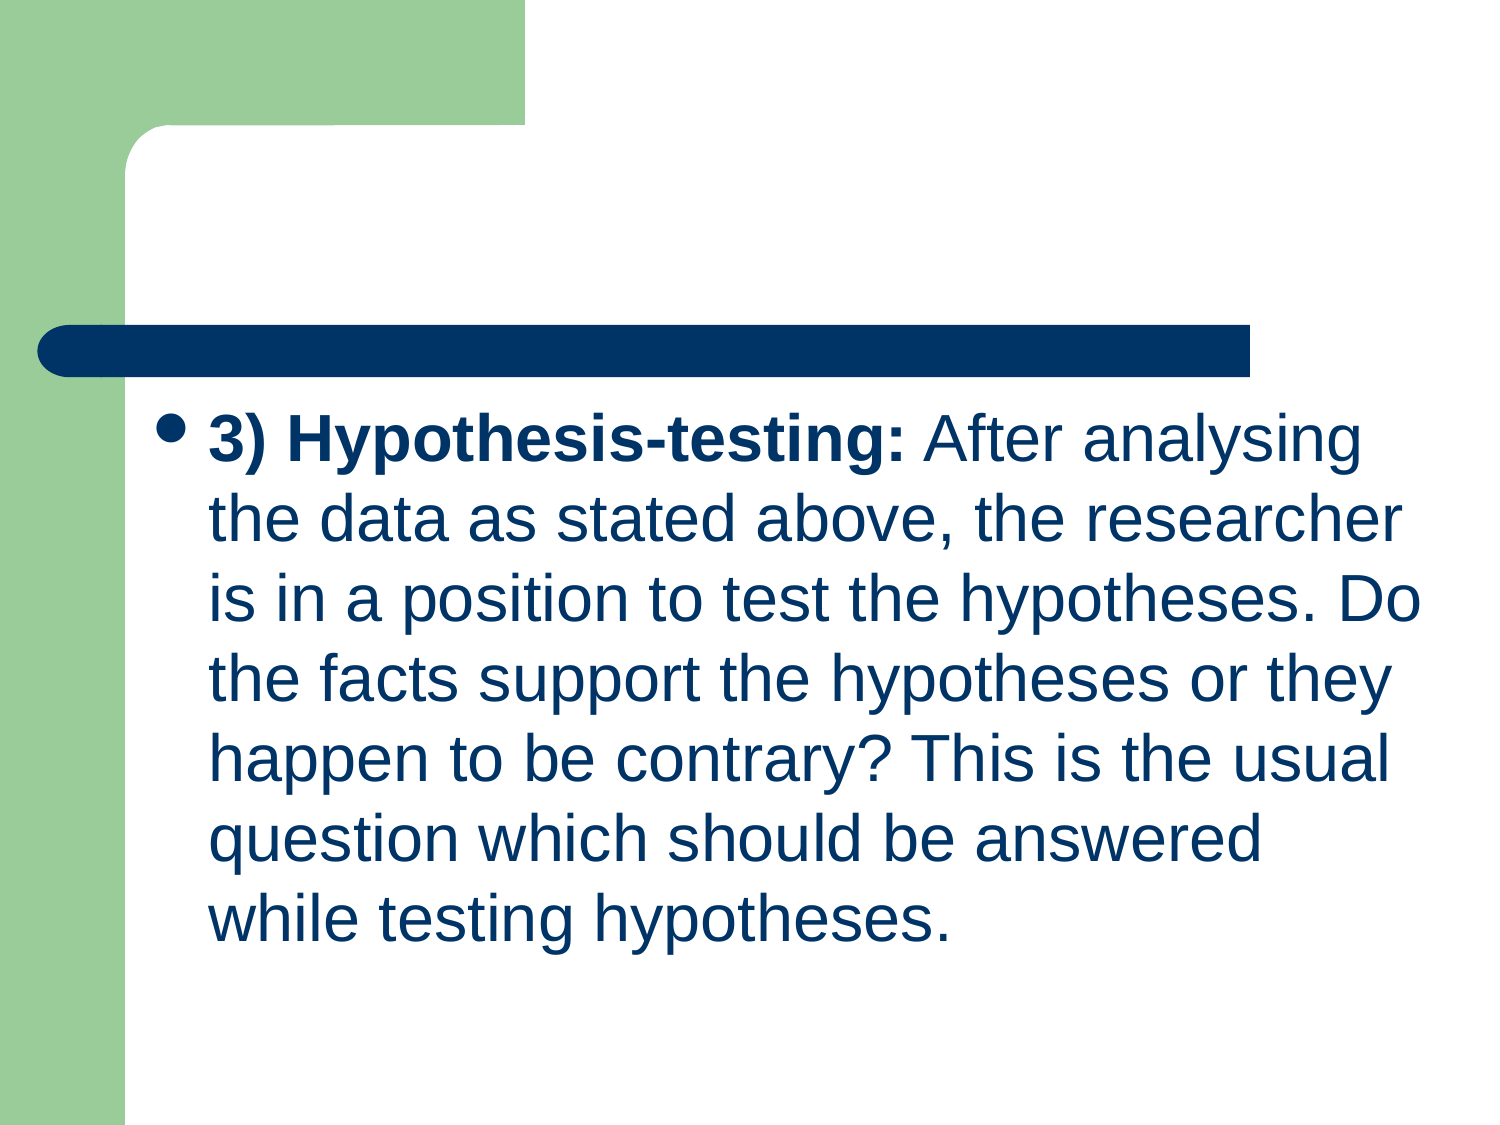

#
3) Hypothesis-testing: After analysing the data as stated above, the researcher is in a position to test the hypotheses. Do the facts support the hypotheses or they happen to be contrary? This is the usual question which should be answered while testing hypotheses.